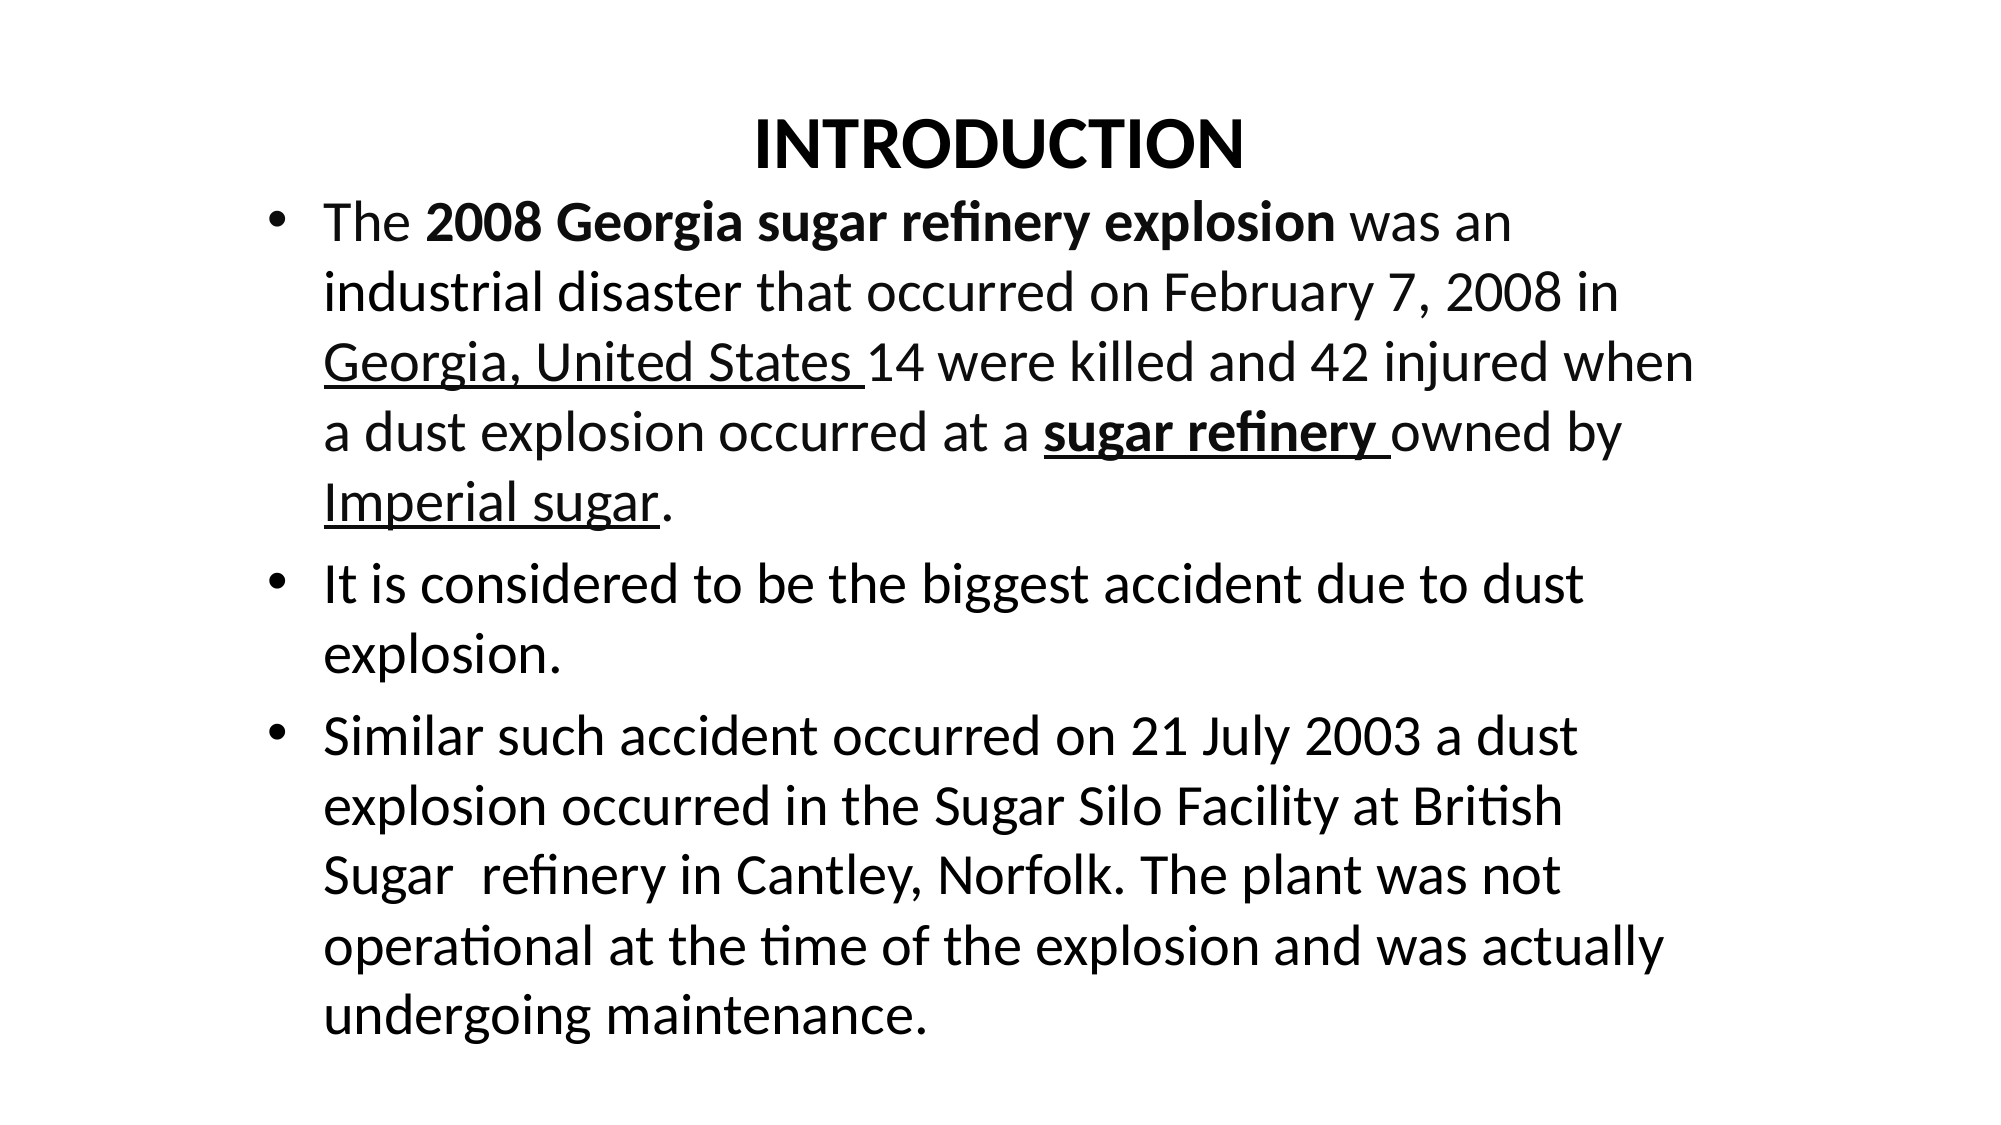

The 2008 Georgia sugar refinery explosion was an industrial disaster that occurred on February 7, 2008 in Georgia, United States 14 were killed and 42 injured when a dust explosion occurred at a sugar refinery owned by Imperial sugar.
It is considered to be the biggest accident due to dust explosion.
Similar such accident occurred on 21 July 2003 a dust explosion occurred in the Sugar Silo Facility at British Sugar  refinery in Cantley, Norfolk. The plant was not operational at the time of the explosion and was actually undergoing maintenance.

# INTRODUCTION